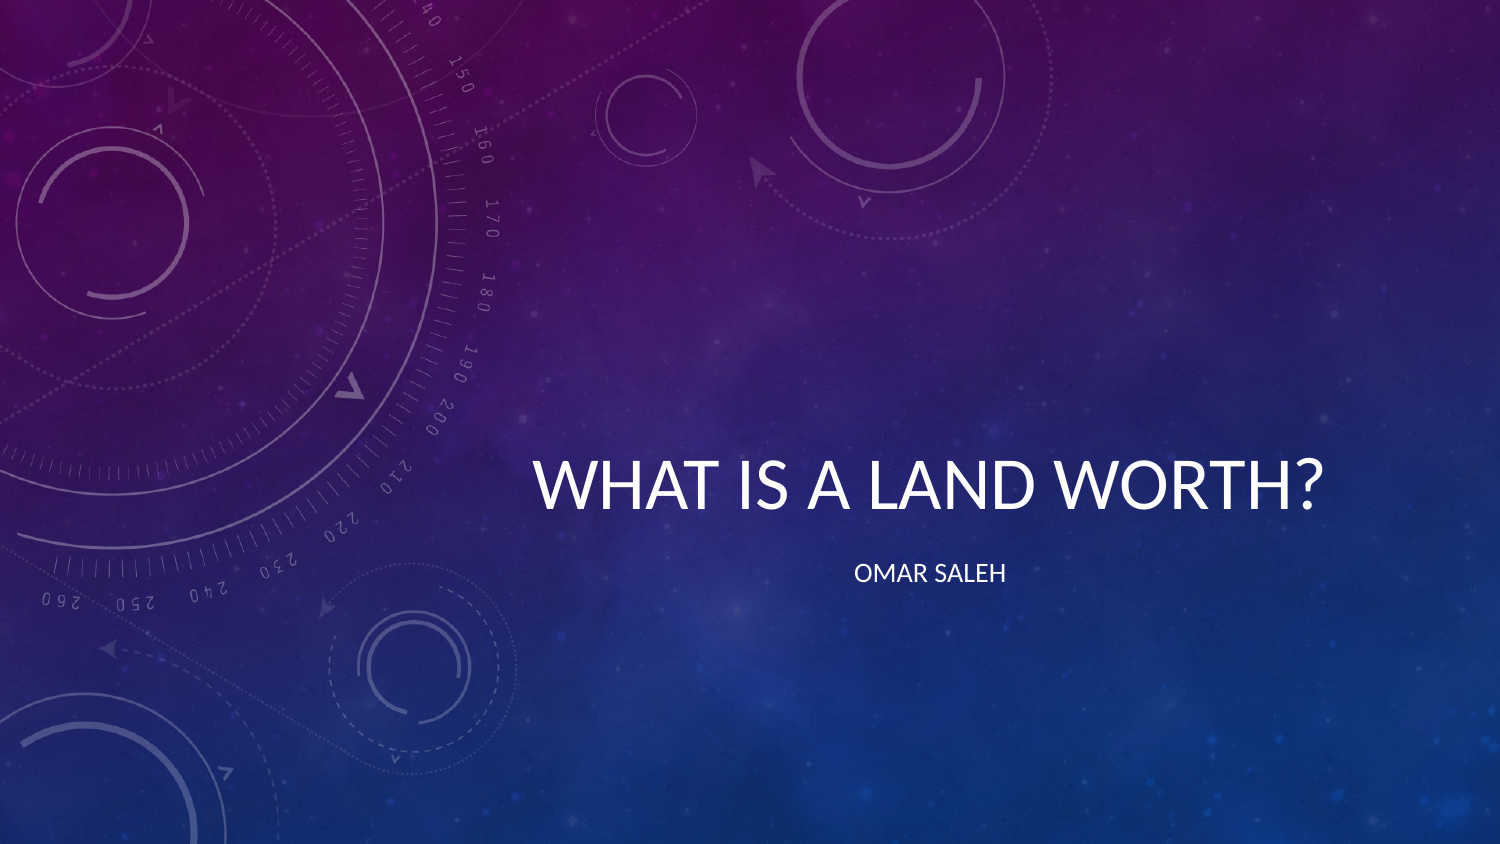

# What is a land worth?
Omar Saleh